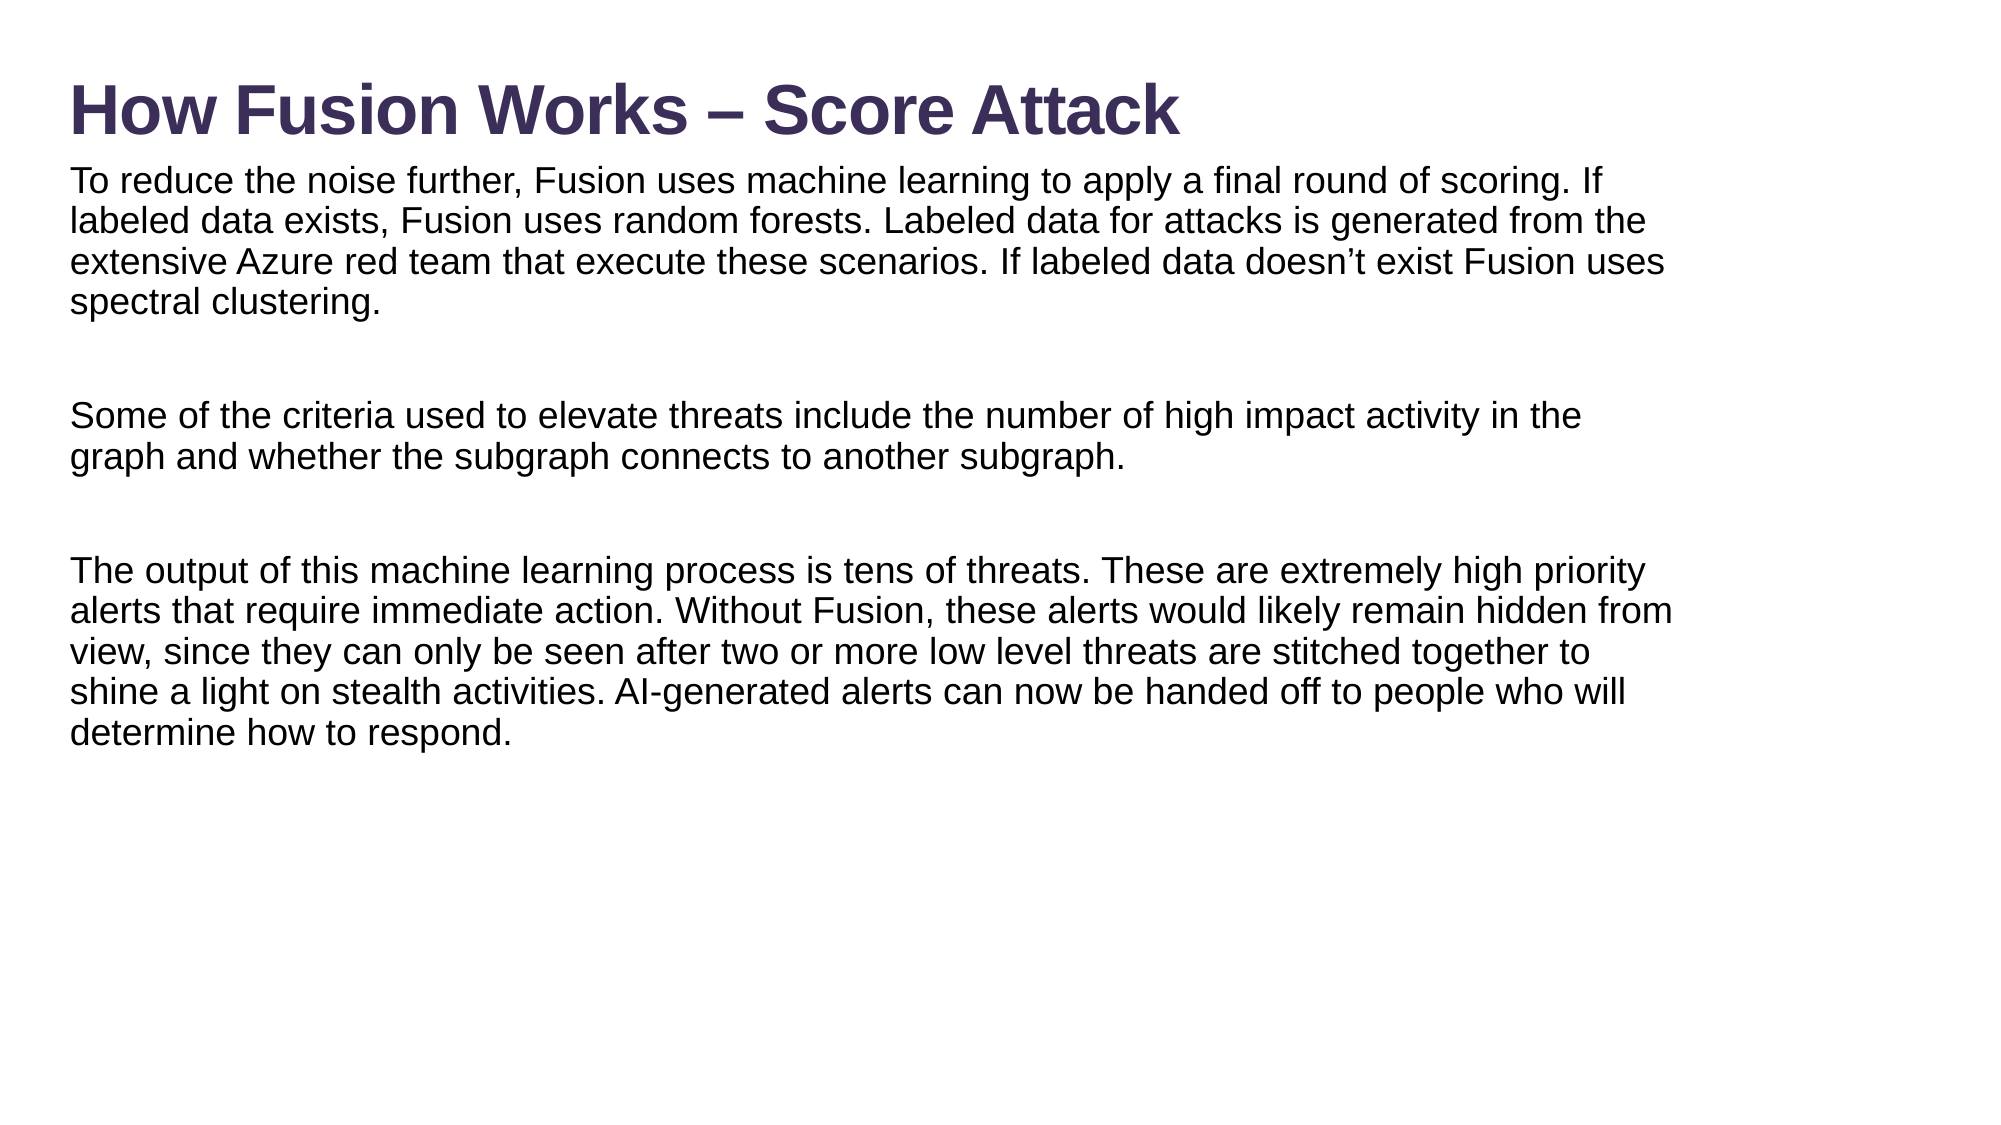

# How Fusion Works – Score Attack
To reduce the noise further, Fusion uses machine learning to apply a final round of scoring. If labeled data exists, Fusion uses random forests. Labeled data for attacks is generated from the extensive Azure red team that execute these scenarios. If labeled data doesn’t exist Fusion uses spectral clustering.

Some of the criteria used to elevate threats include the number of high impact activity in the graph and whether the subgraph connects to another subgraph.

The output of this machine learning process is tens of threats. These are extremely high priority alerts that require immediate action. Without Fusion, these alerts would likely remain hidden from view, since they can only be seen after two or more low level threats are stitched together to shine a light on stealth activities. AI-generated alerts can now be handed off to people who will determine how to respond.